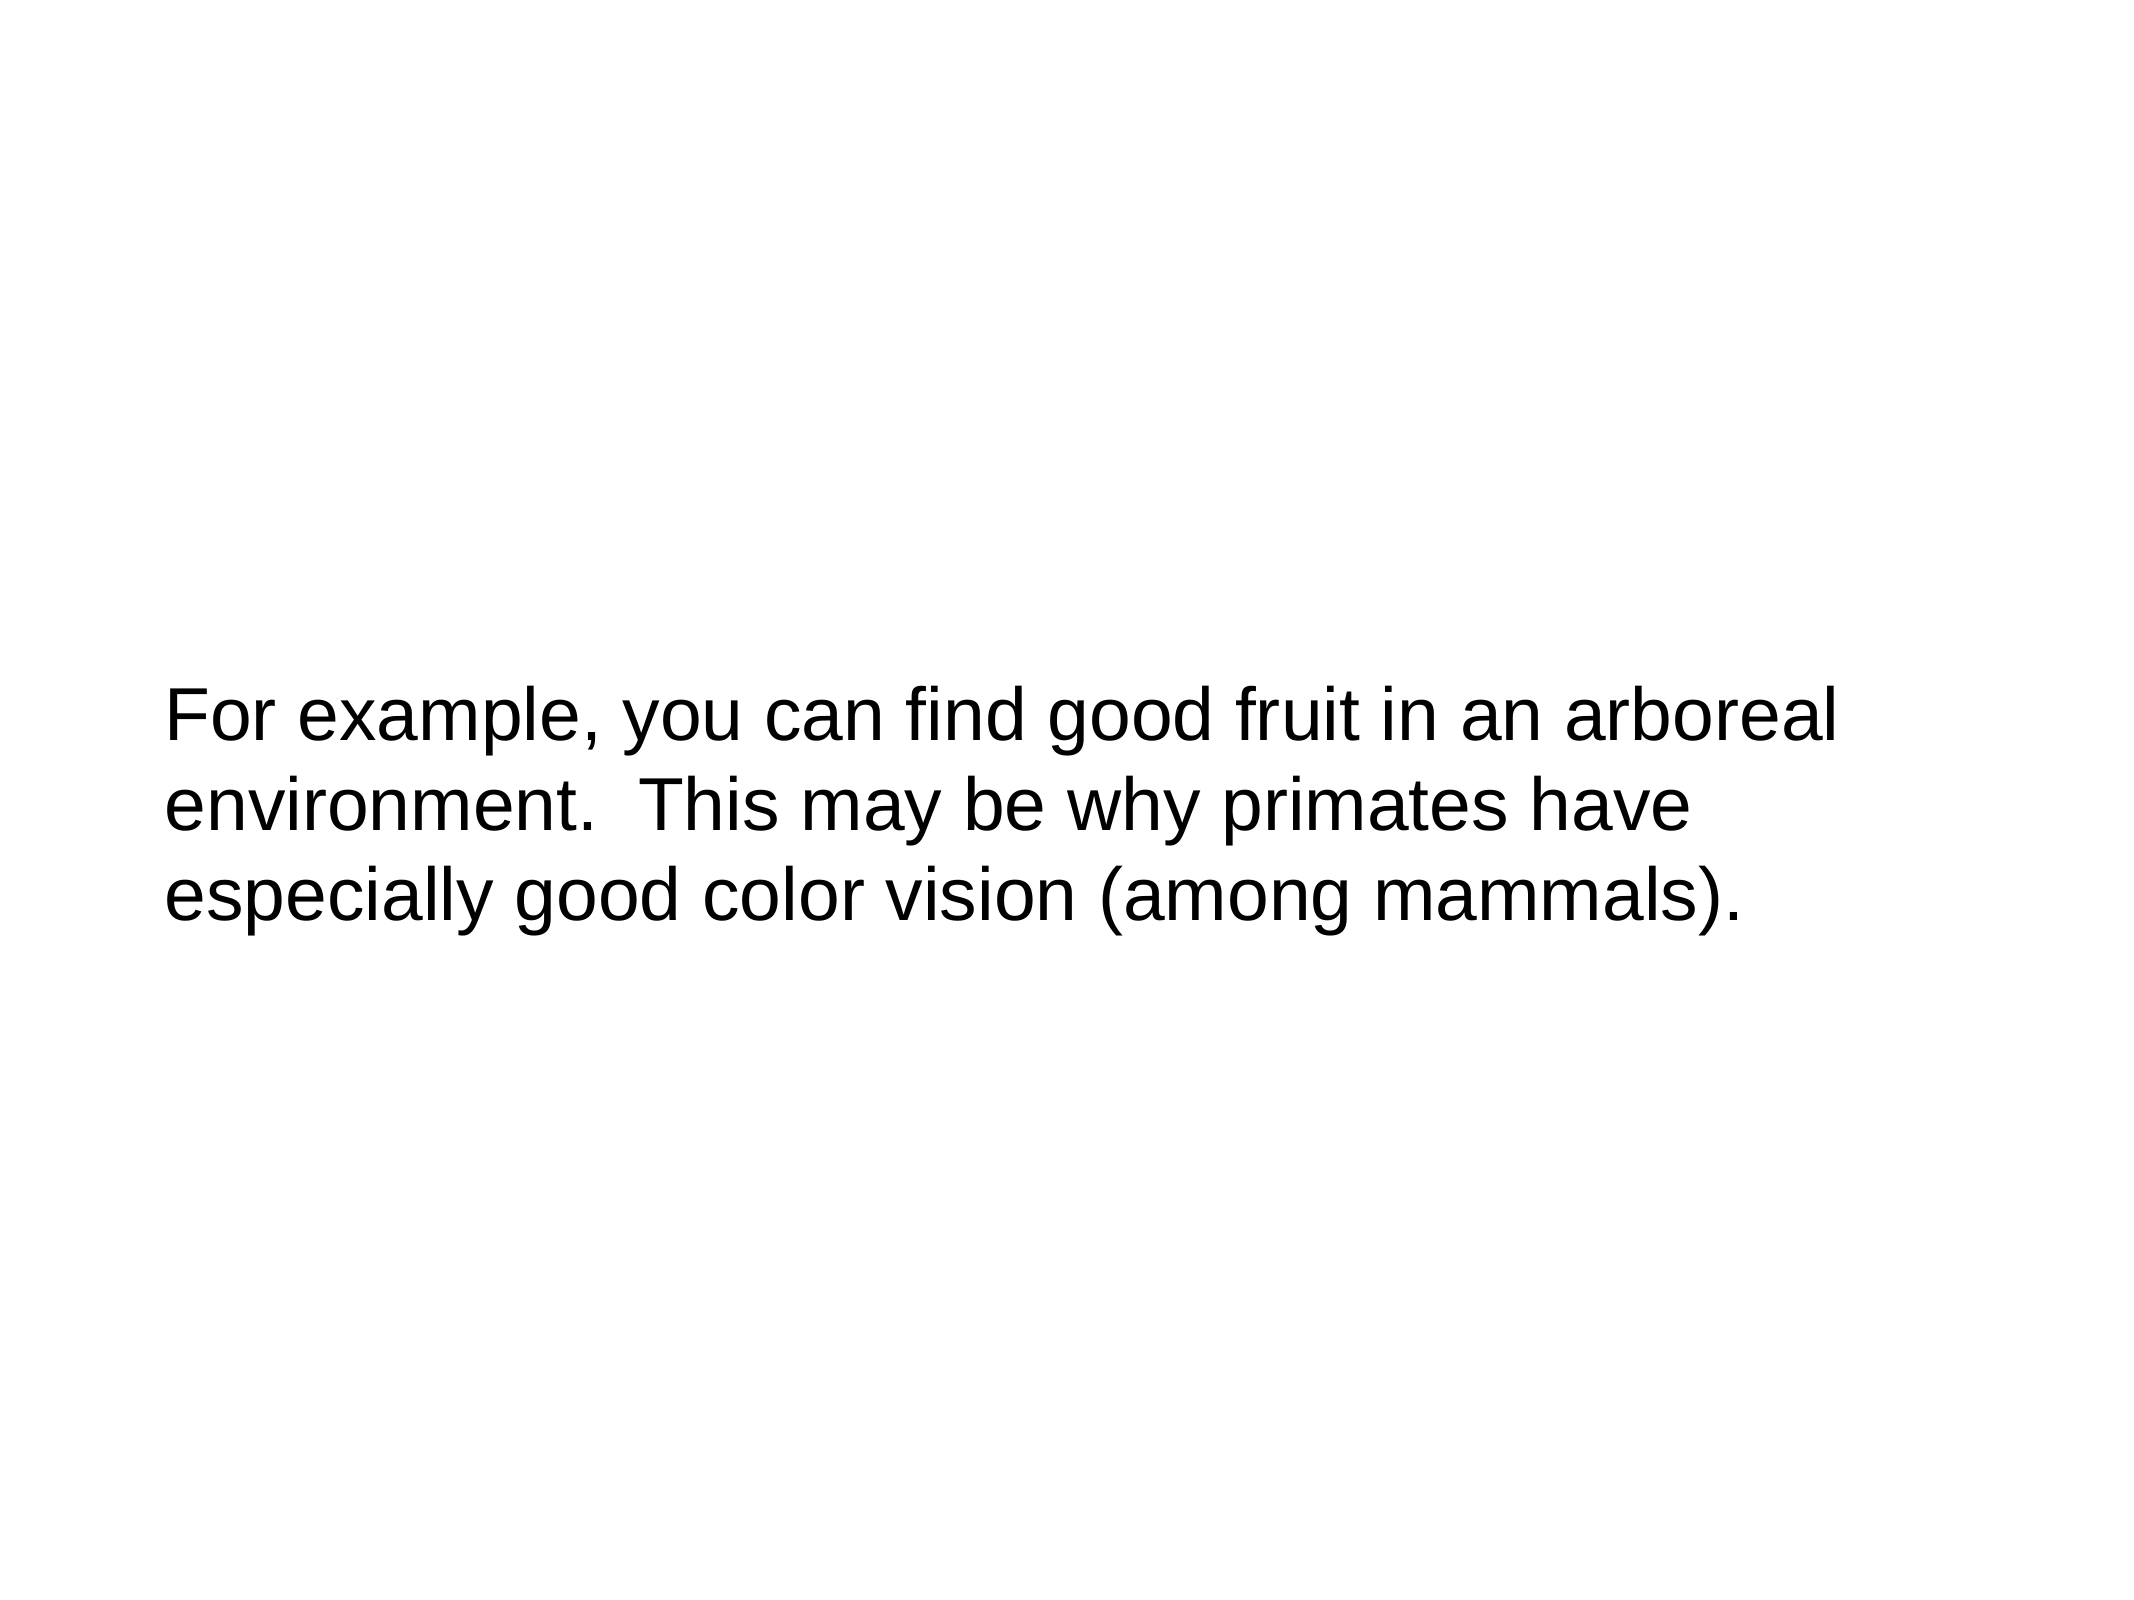

For example, you can find good fruit in an arboreal environment.  This may be why primates have especially good color vision (among mammals).